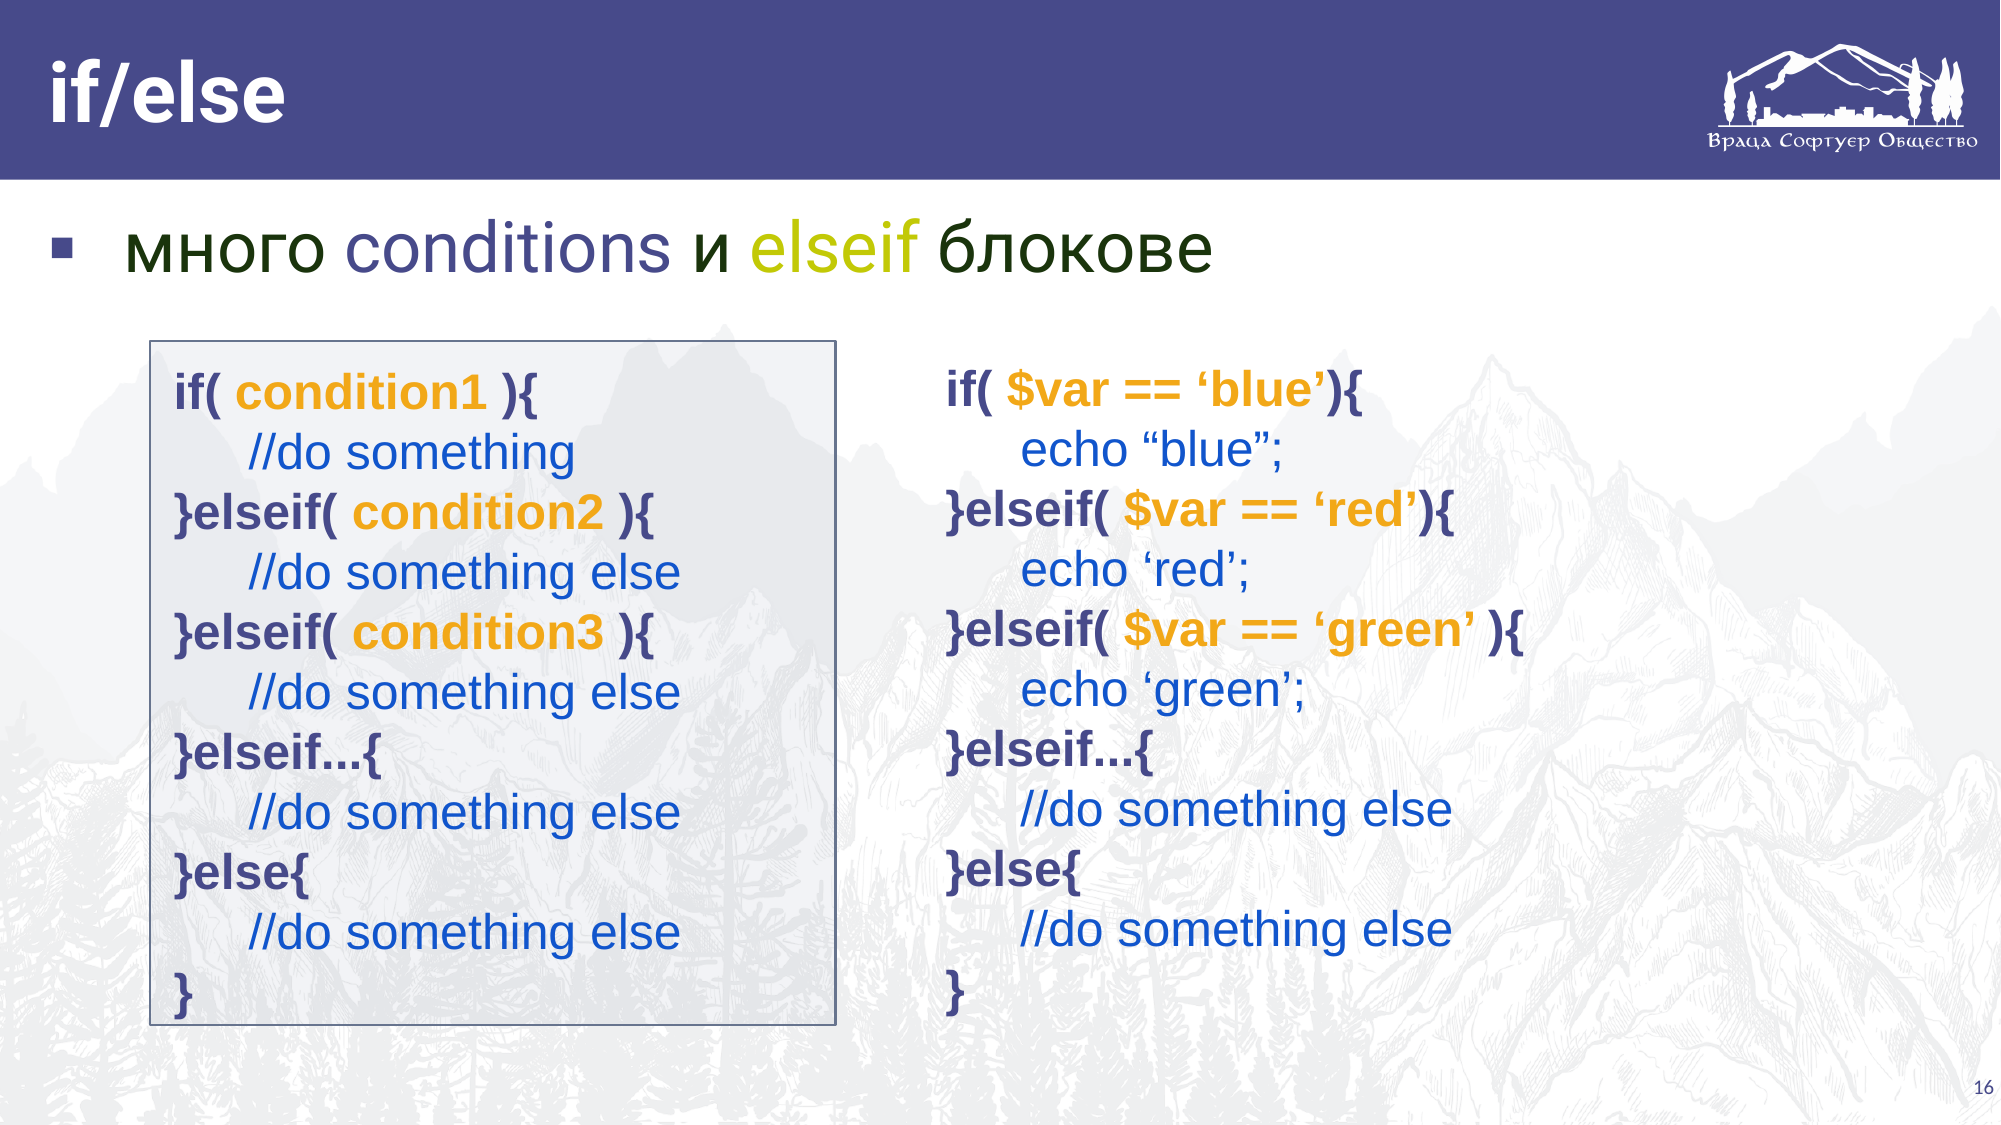

# if/else
много conditions и elseif блокове

if( condition1 ){
//do something
}elseif( condition2 ){
//do something else
}elseif( condition3 ){
//do something else
}elseif...{
//do something else
}else{
//do something else
}

if( $var == ‘blue’){
echo “blue”;
}elseif( $var == ‘red’){
echo ‘red’;
}elseif( $var == ‘green’ ){
echo ‘green’;
}elseif...{
//do something else
}else{
//do something else
}

16